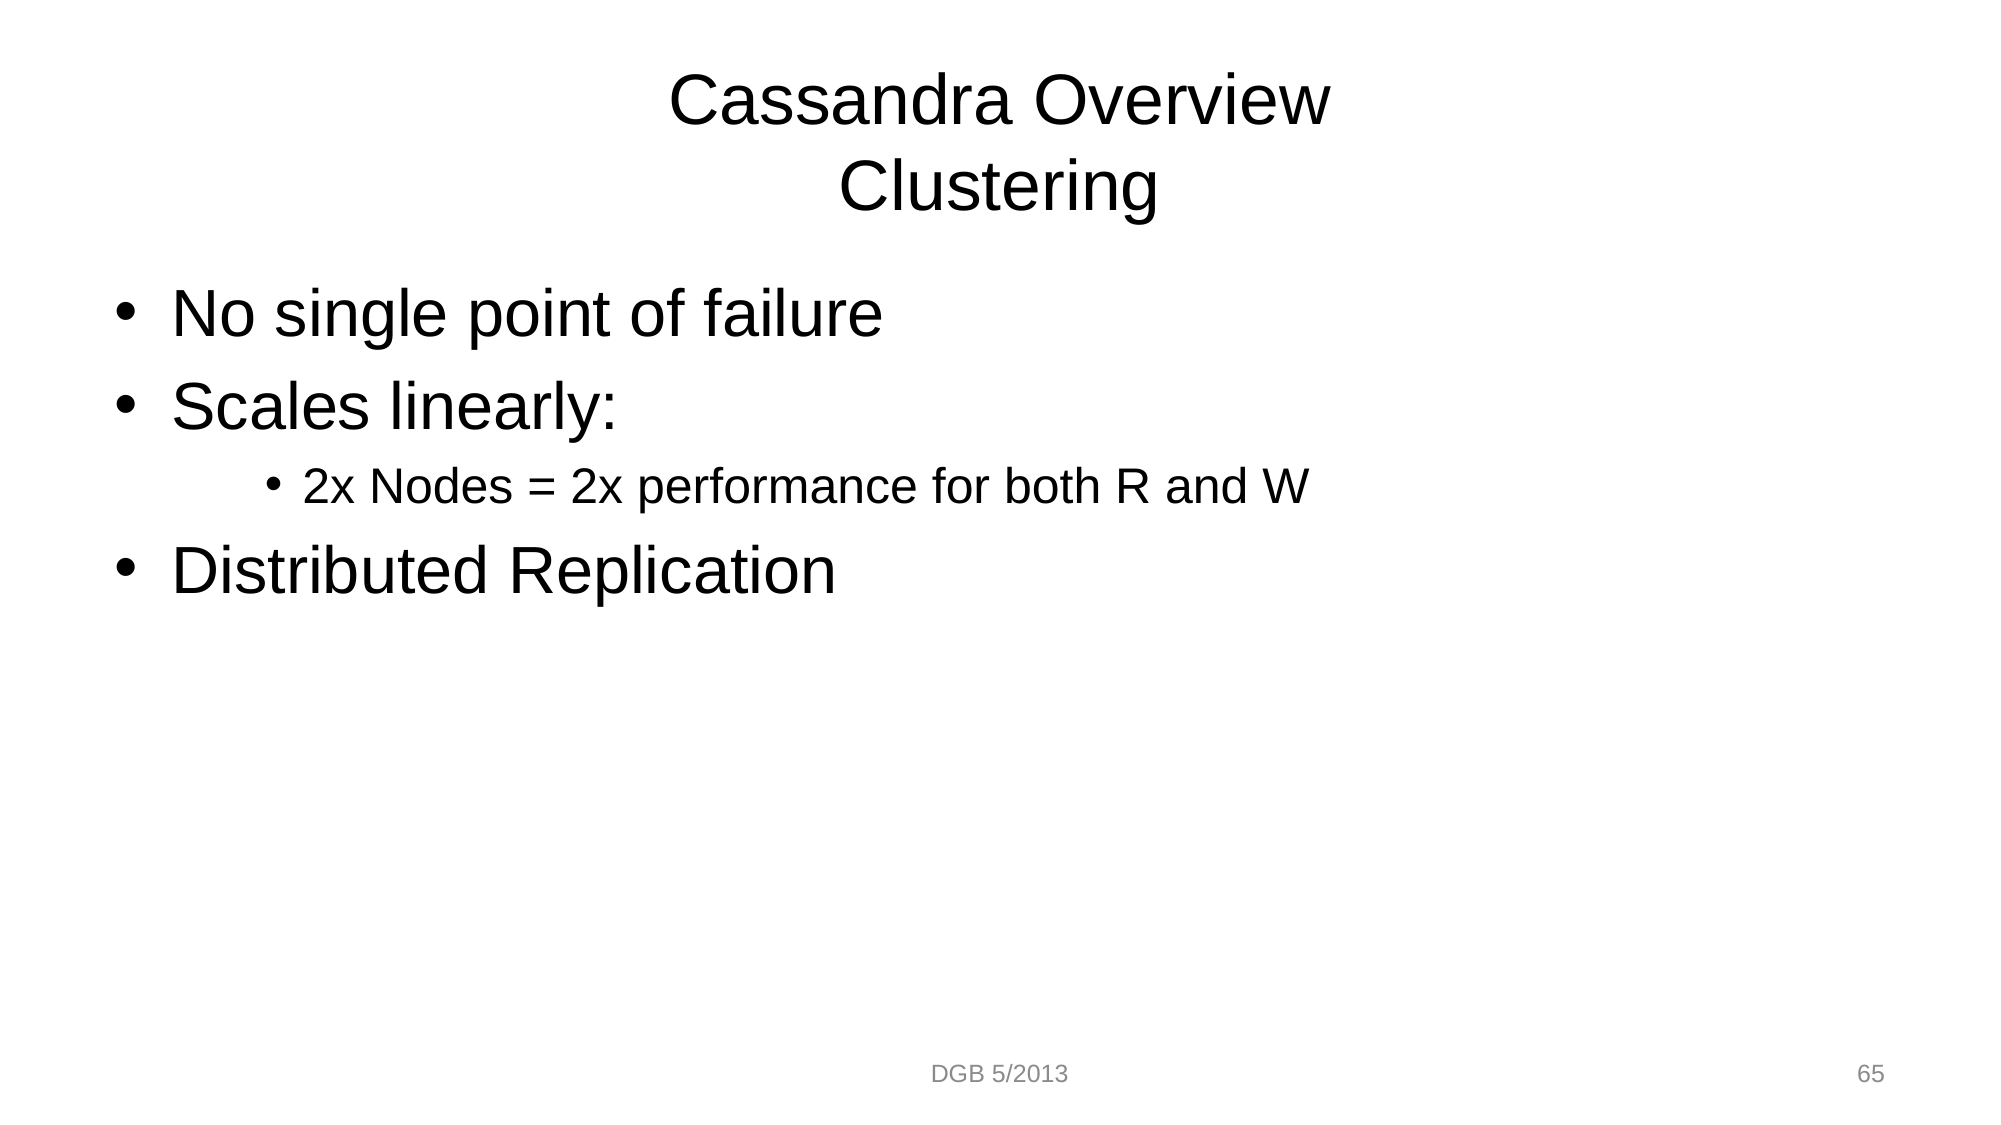

# Cassandra Overview Clustering
No single point of failure
Scales linearly:
2x Nodes = 2x performance for both R and W
Distributed Replication
DGB 5/2013
65